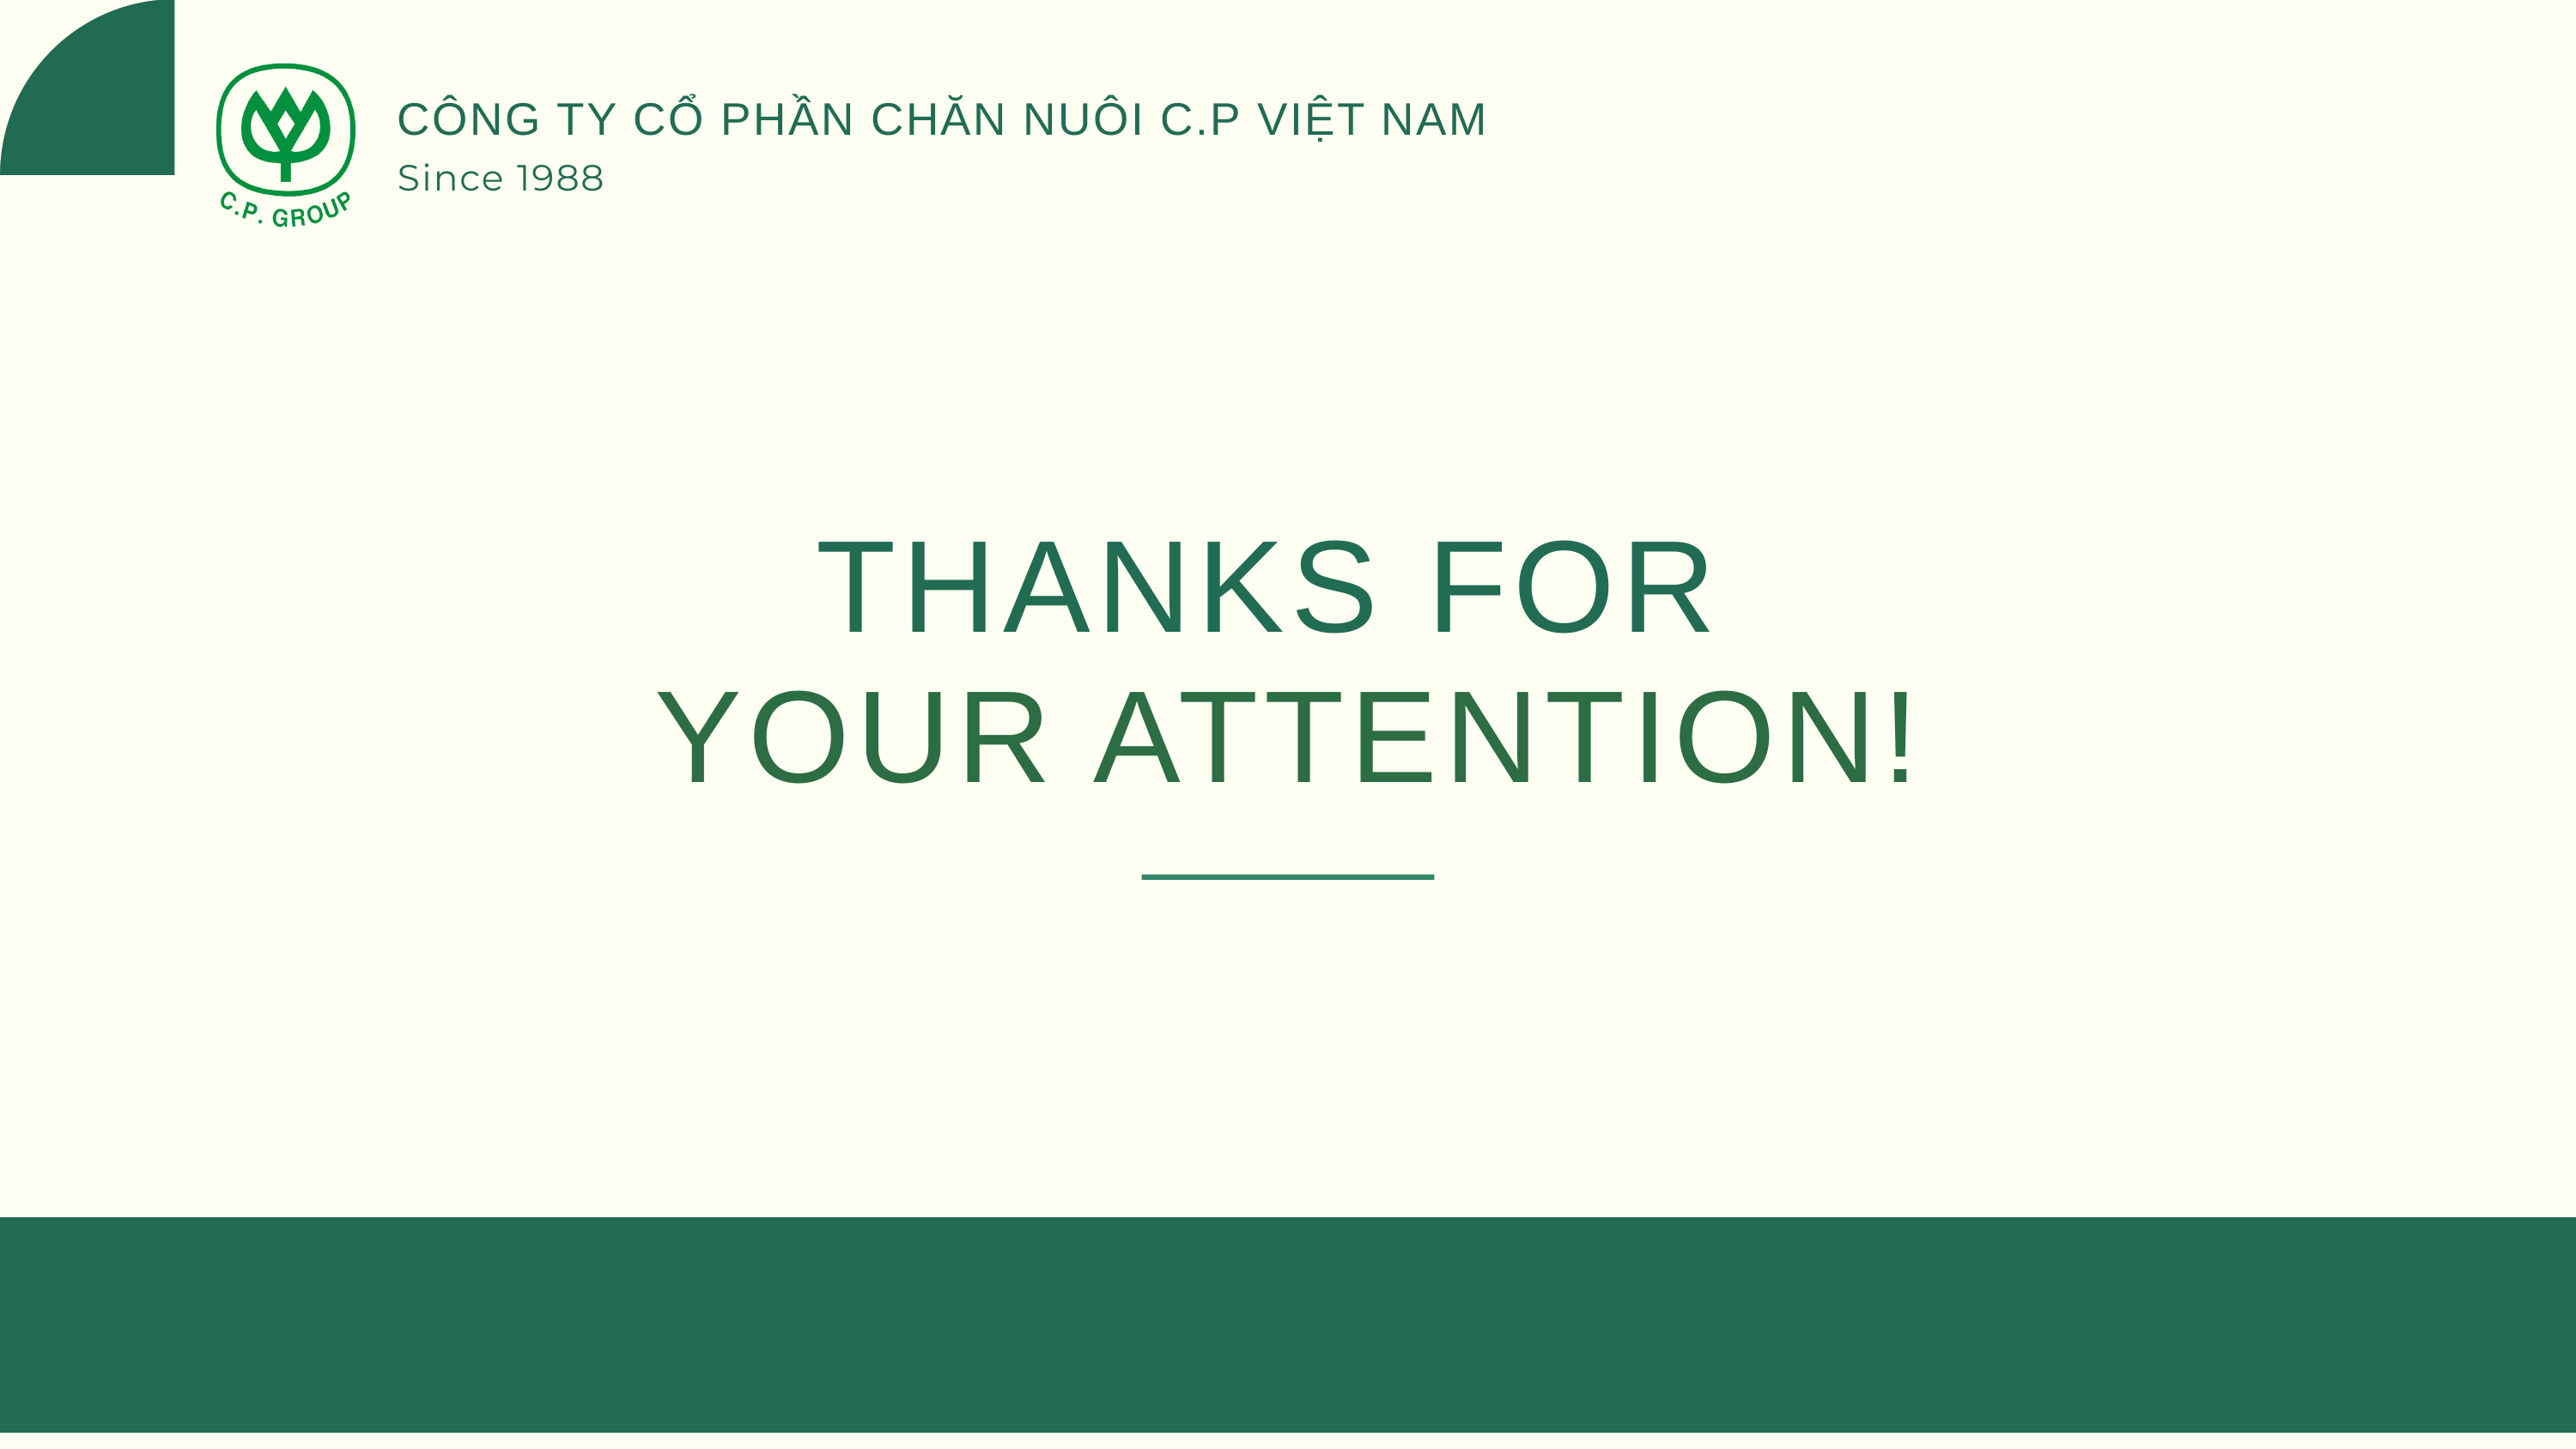

CÔNG TY CỔ PHẦN CHĂN NUÔI C.P VIỆT NAM
Since 1988
THANKS FOR
YOUR ATTENTION!